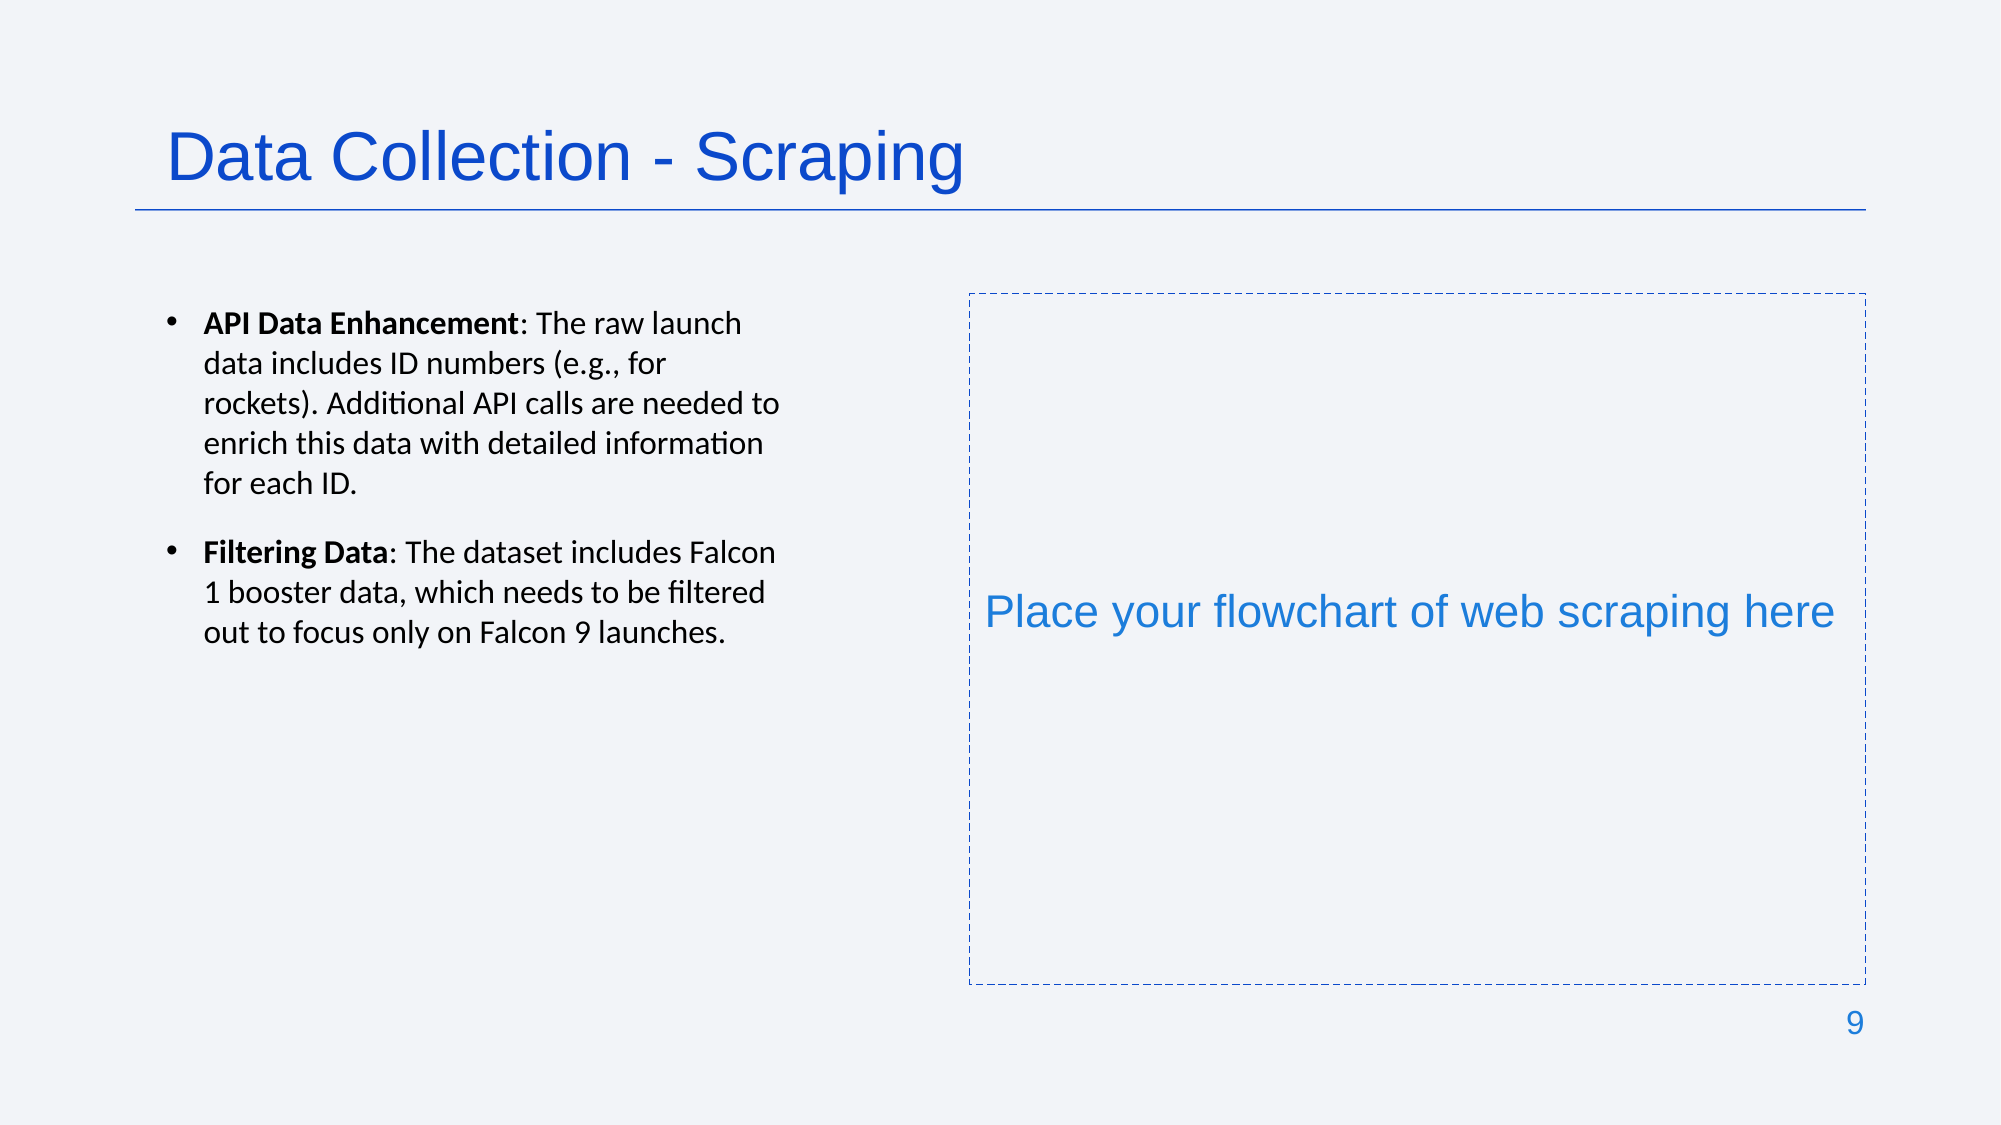

Data Collection - Scraping
API Data Enhancement: The raw launch data includes ID numbers (e.g., for rockets). Additional API calls are needed to enrich this data with detailed information for each ID.
Filtering Data: The dataset includes Falcon 1 booster data, which needs to be filtered out to focus only on Falcon 9 launches.

Place your flowchart of web scraping here
9